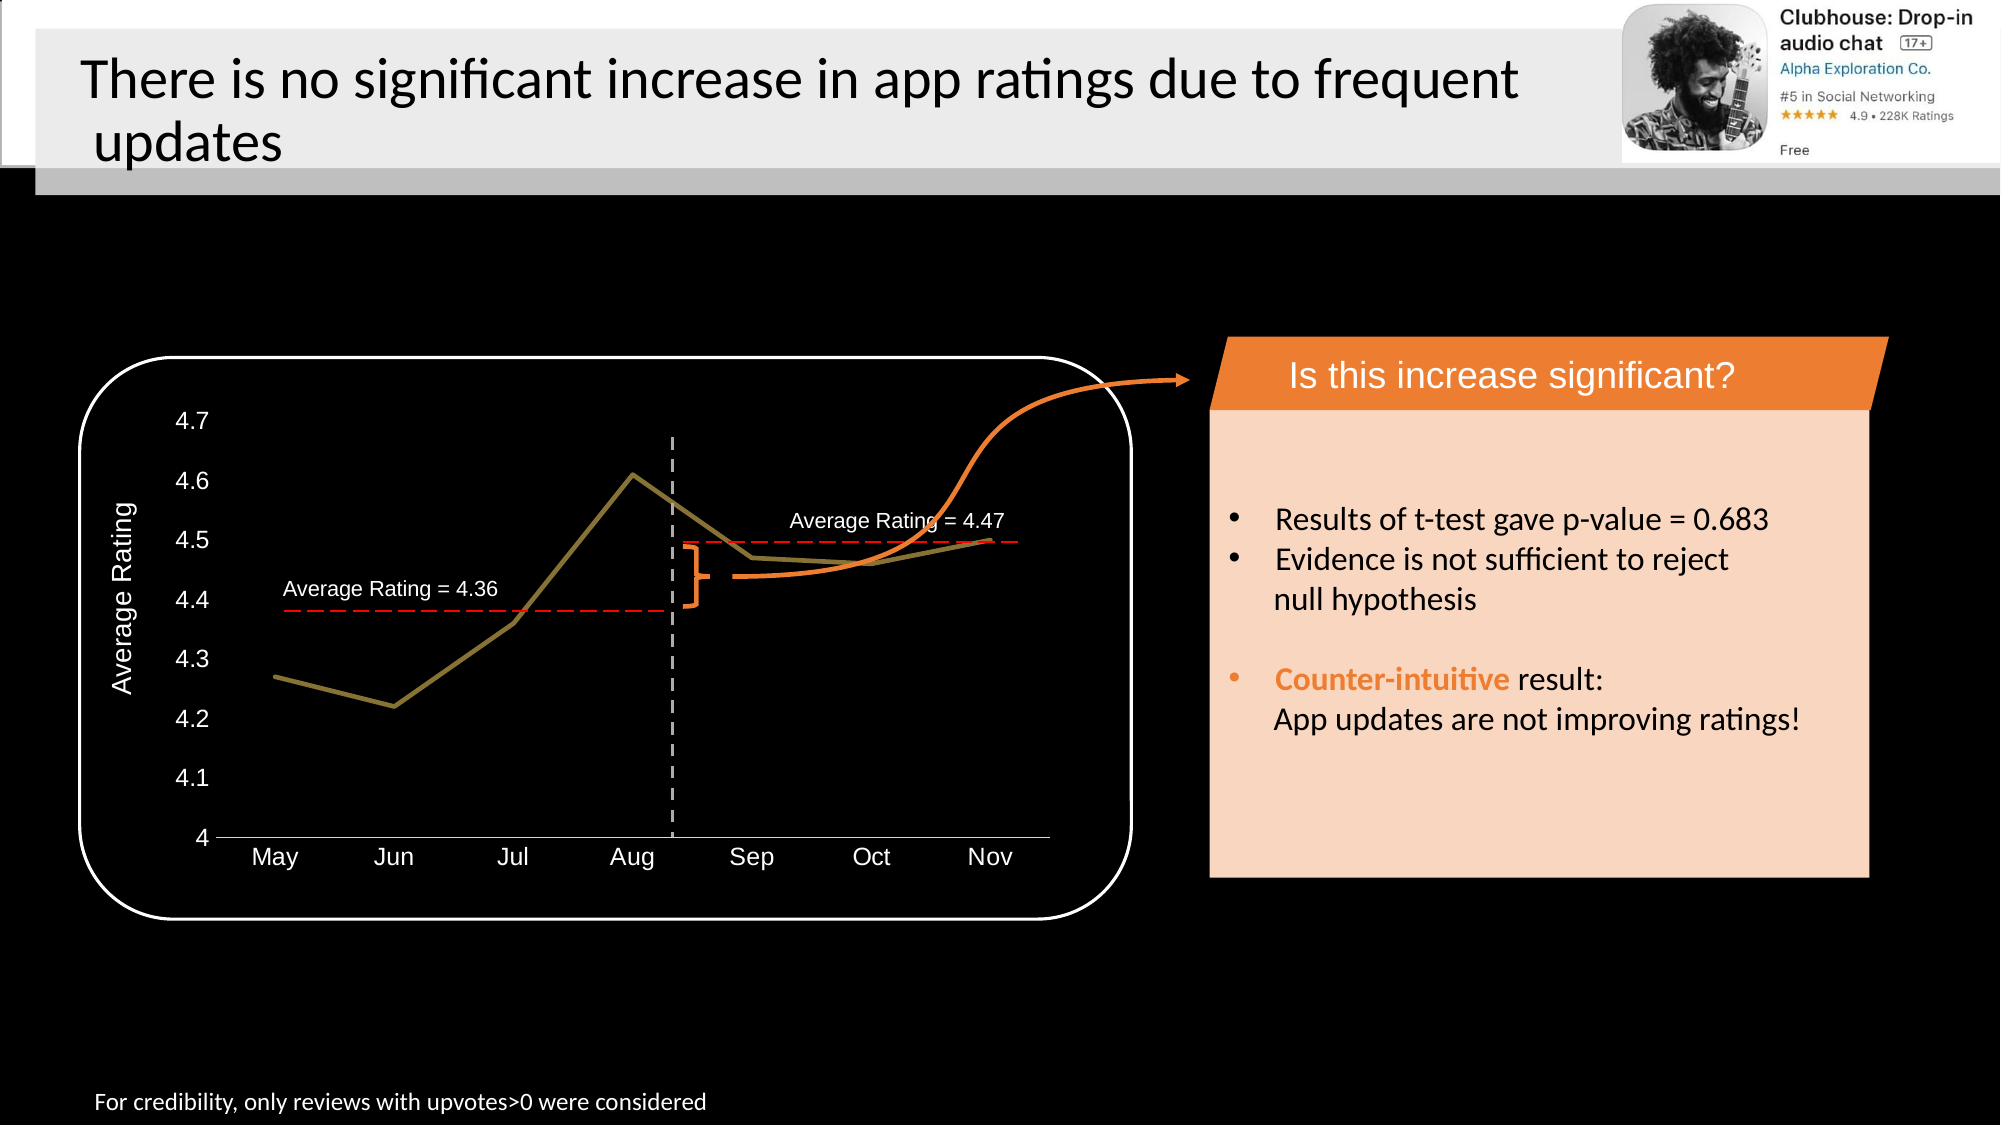

# There is no significant increase in app ratings due to frequent updates

### Chart

| Category | Series 1 |
|---|---|
| May | 4.27 |
| Jun | 4.22 |
| Jul | 4.36 |
| Aug | 4.61 |
| Sep | 4.47 |
| Oct | 4.46 |
| Nov | 4.5 |
Is this increase significant?

Results of t-test gave p-value = 0.683
Evidence is not sufficient to reject
      null hypothesis

Counter-intuitive result:
      App updates are not improving ratings!

Average Rating = 4.47

Average Rating = 4.36
For credibility, only reviews with upvotes>0 were considered